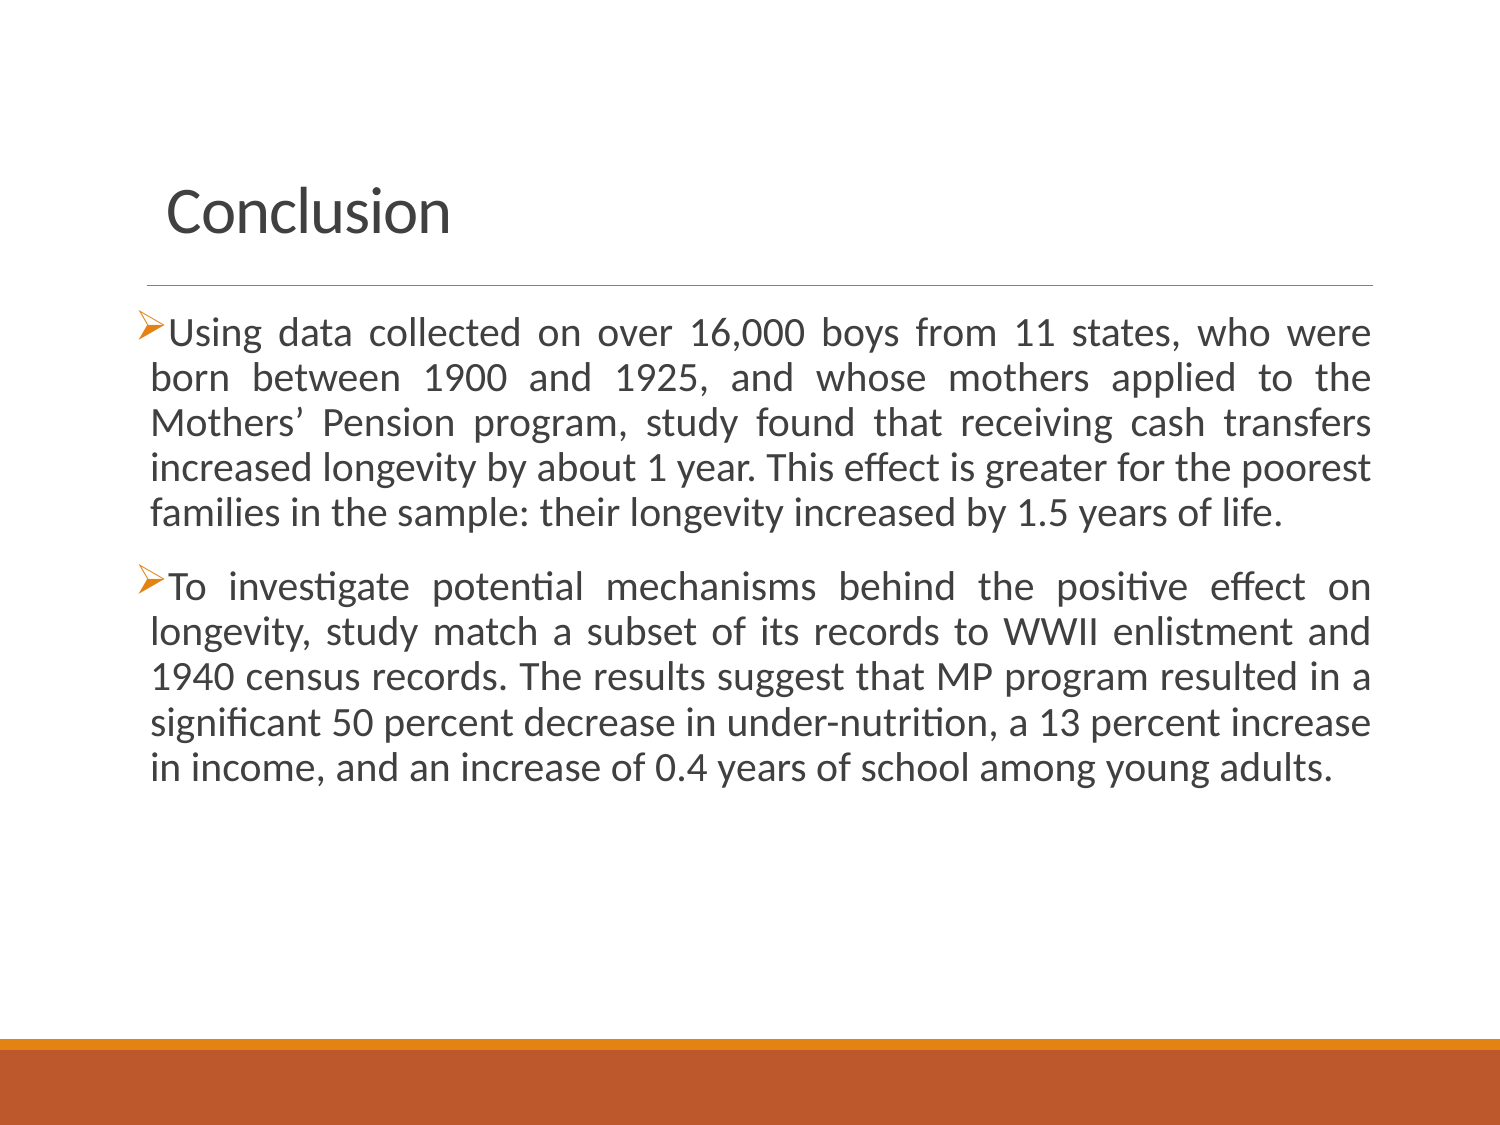

# Conclusion
Using data collected on over 16,000 boys from 11 states, who were born between 1900 and 1925, and whose mothers applied to the Mothers’ Pension program, study found that receiving cash transfers increased longevity by about 1 year. This effect is greater for the poorest families in the sample: their longevity increased by 1.5 years of life.
To investigate potential mechanisms behind the positive effect on longevity, study match a subset of its records to WWII enlistment and 1940 census records. The results suggest that MP program resulted in a significant 50 percent decrease in under-nutrition, a 13 percent increase in income, and an increase of 0.4 years of school among young adults.